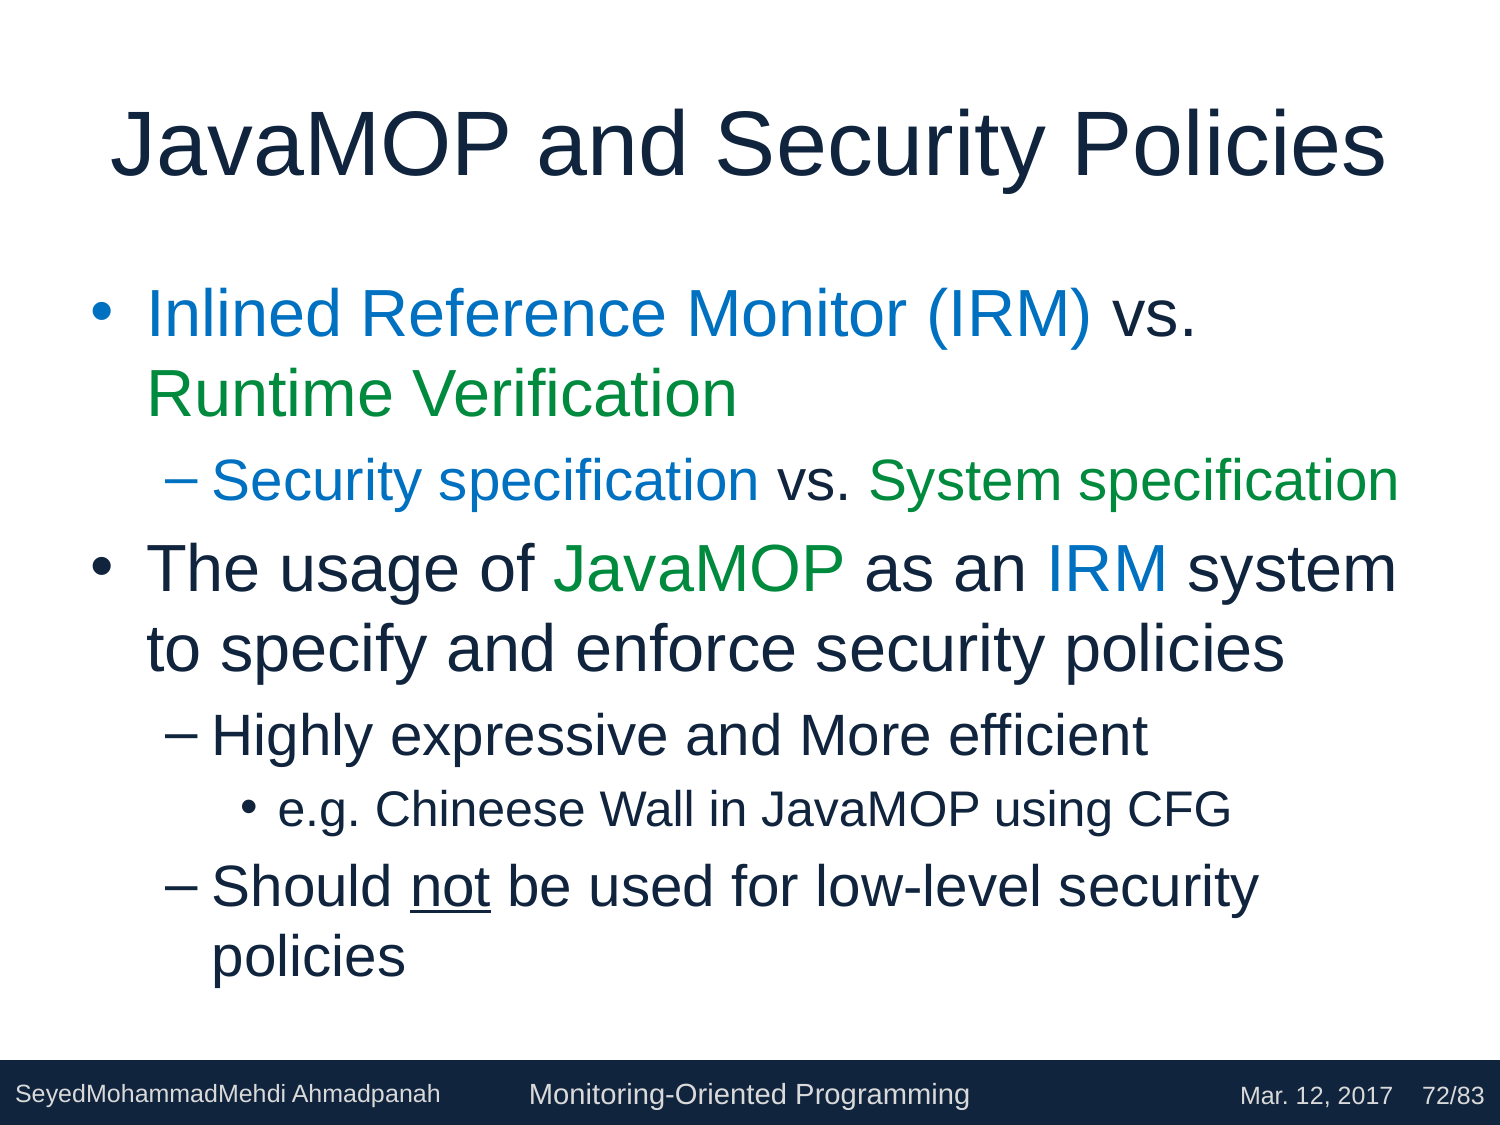

# JavaMOP and Security Policies
Inlined Reference Monitor (IRM) vs. Runtime Verification
Security specification vs. System specification
The usage of JavaMOP as an IRM system to specify and enforce security policies
Highly expressive and More efficient
e.g. Chineese Wall in JavaMOP using CFG
Should not be used for low-level security policies